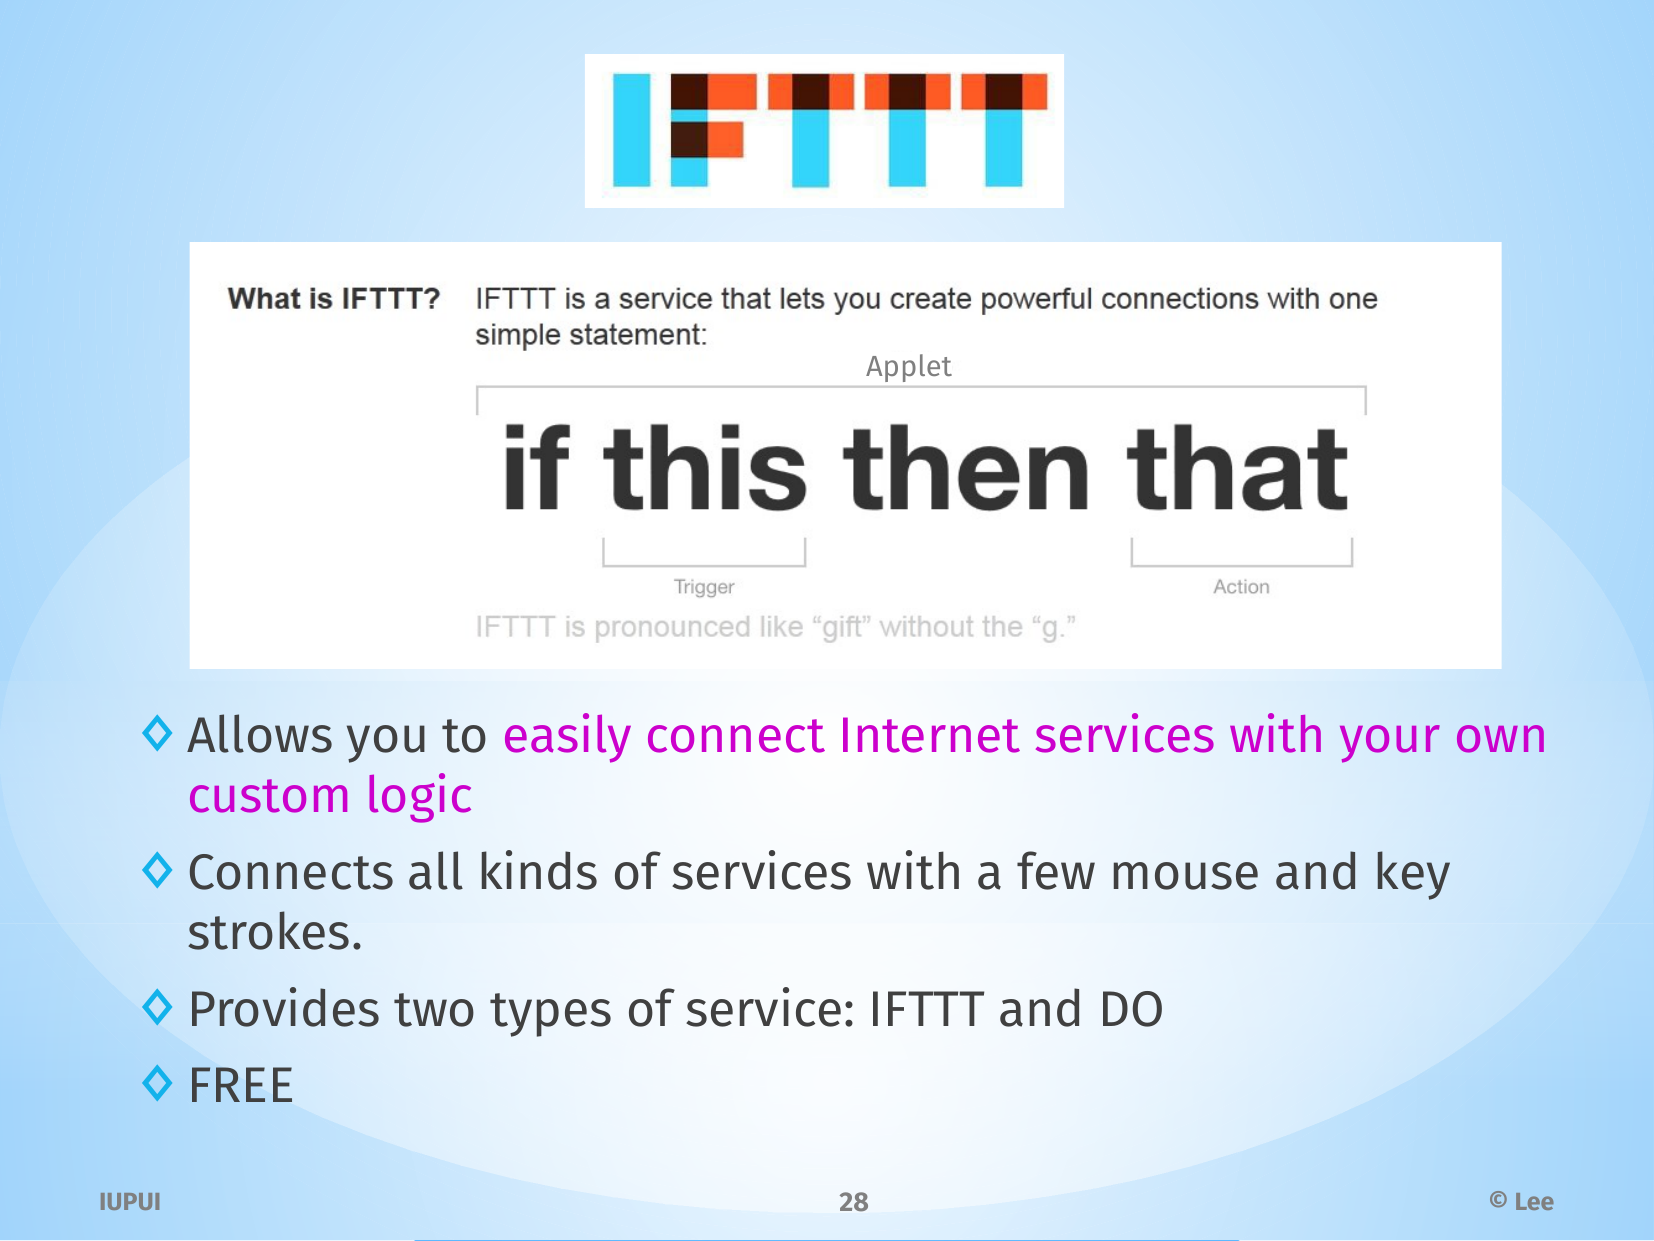

# IFTTT

Allows you to easily connect Internet services with your own custom logic
Connects all kinds of services with a few mouse and key strokes.
Provides two types of service: IFTTT and DO
FREE

Applet
IUPUI
28
© Lee